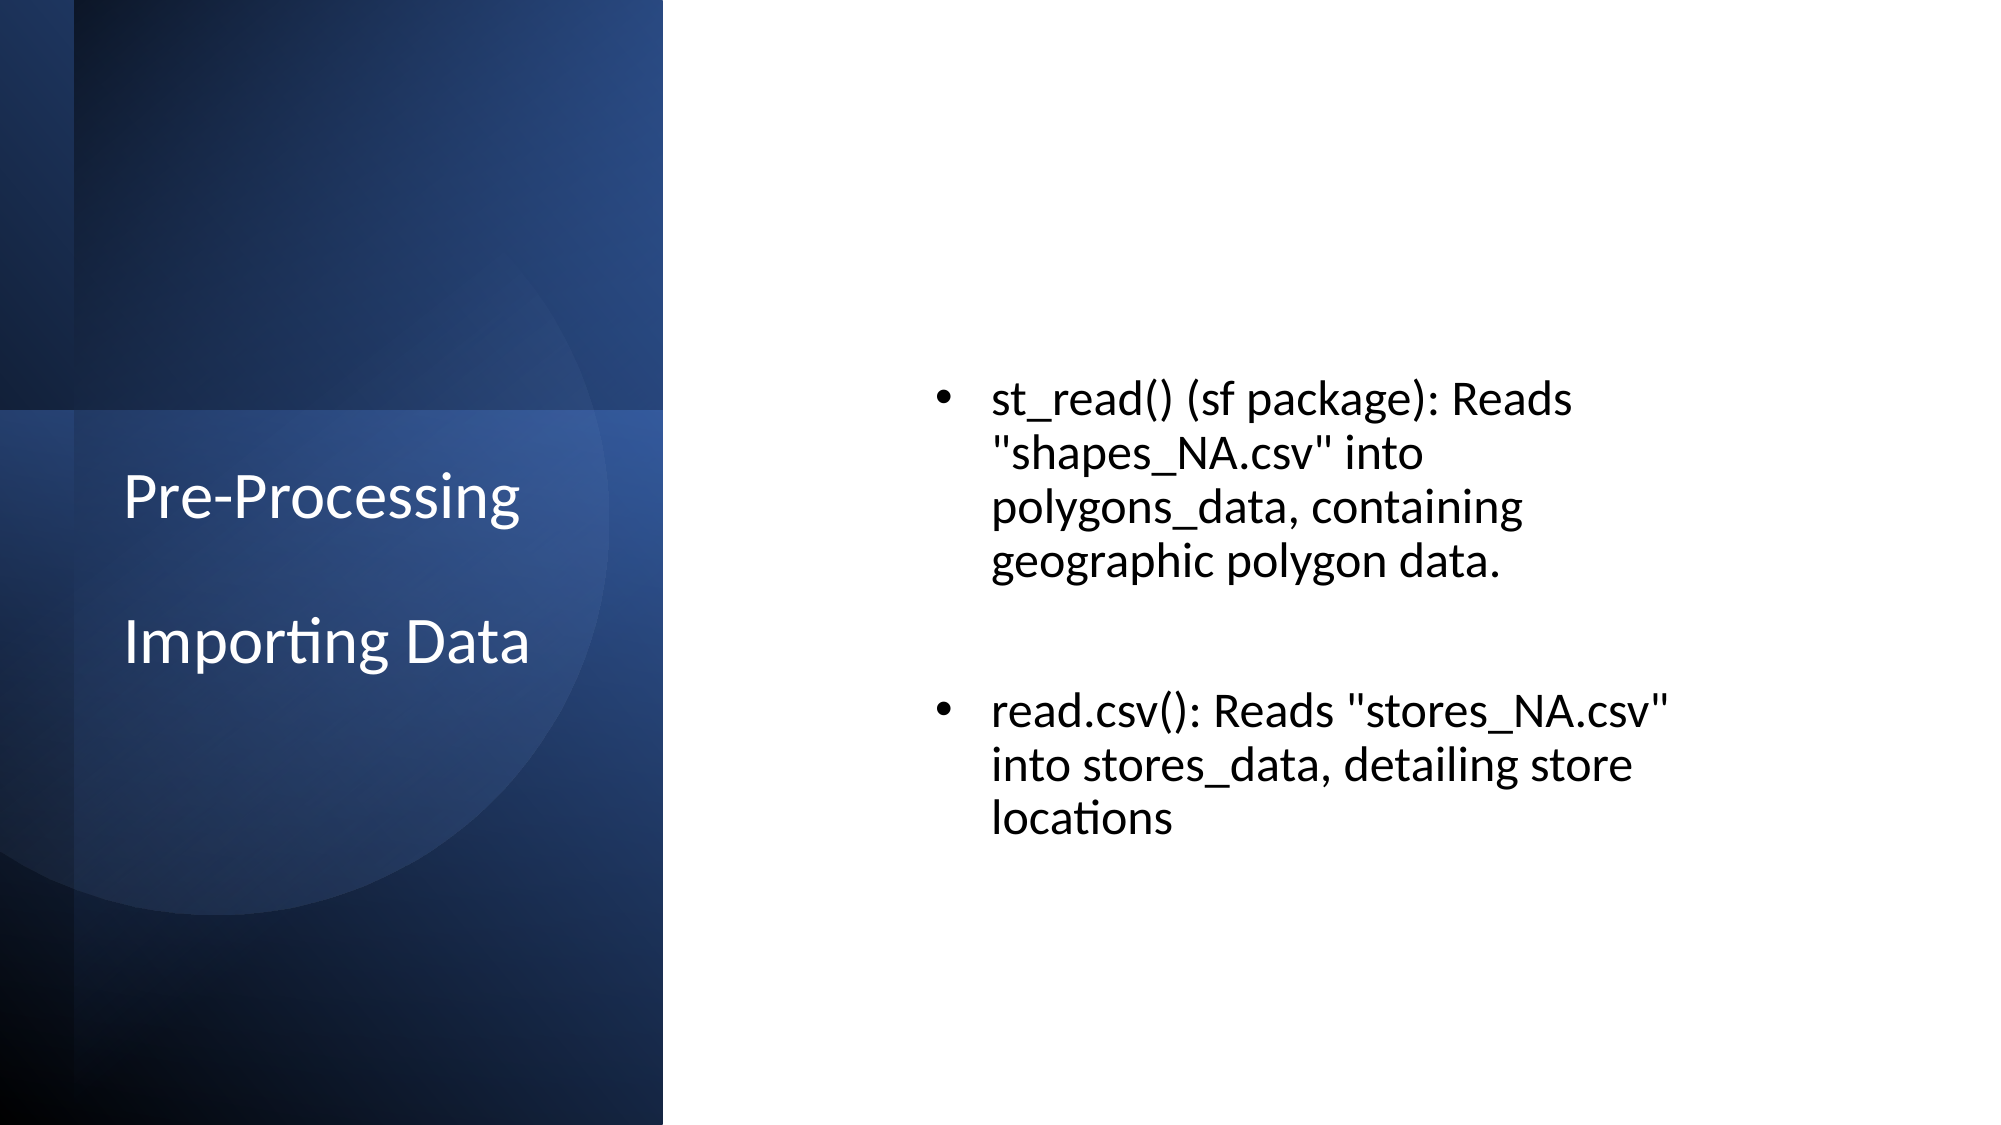

st_read() (sf package): Reads "shapes_NA.csv" into polygons_data, containing geographic polygon data.

read.csv(): Reads "stores_NA.csv" into stores_data, detailing store locations and attributes.

# Pre-Processing Importing Data